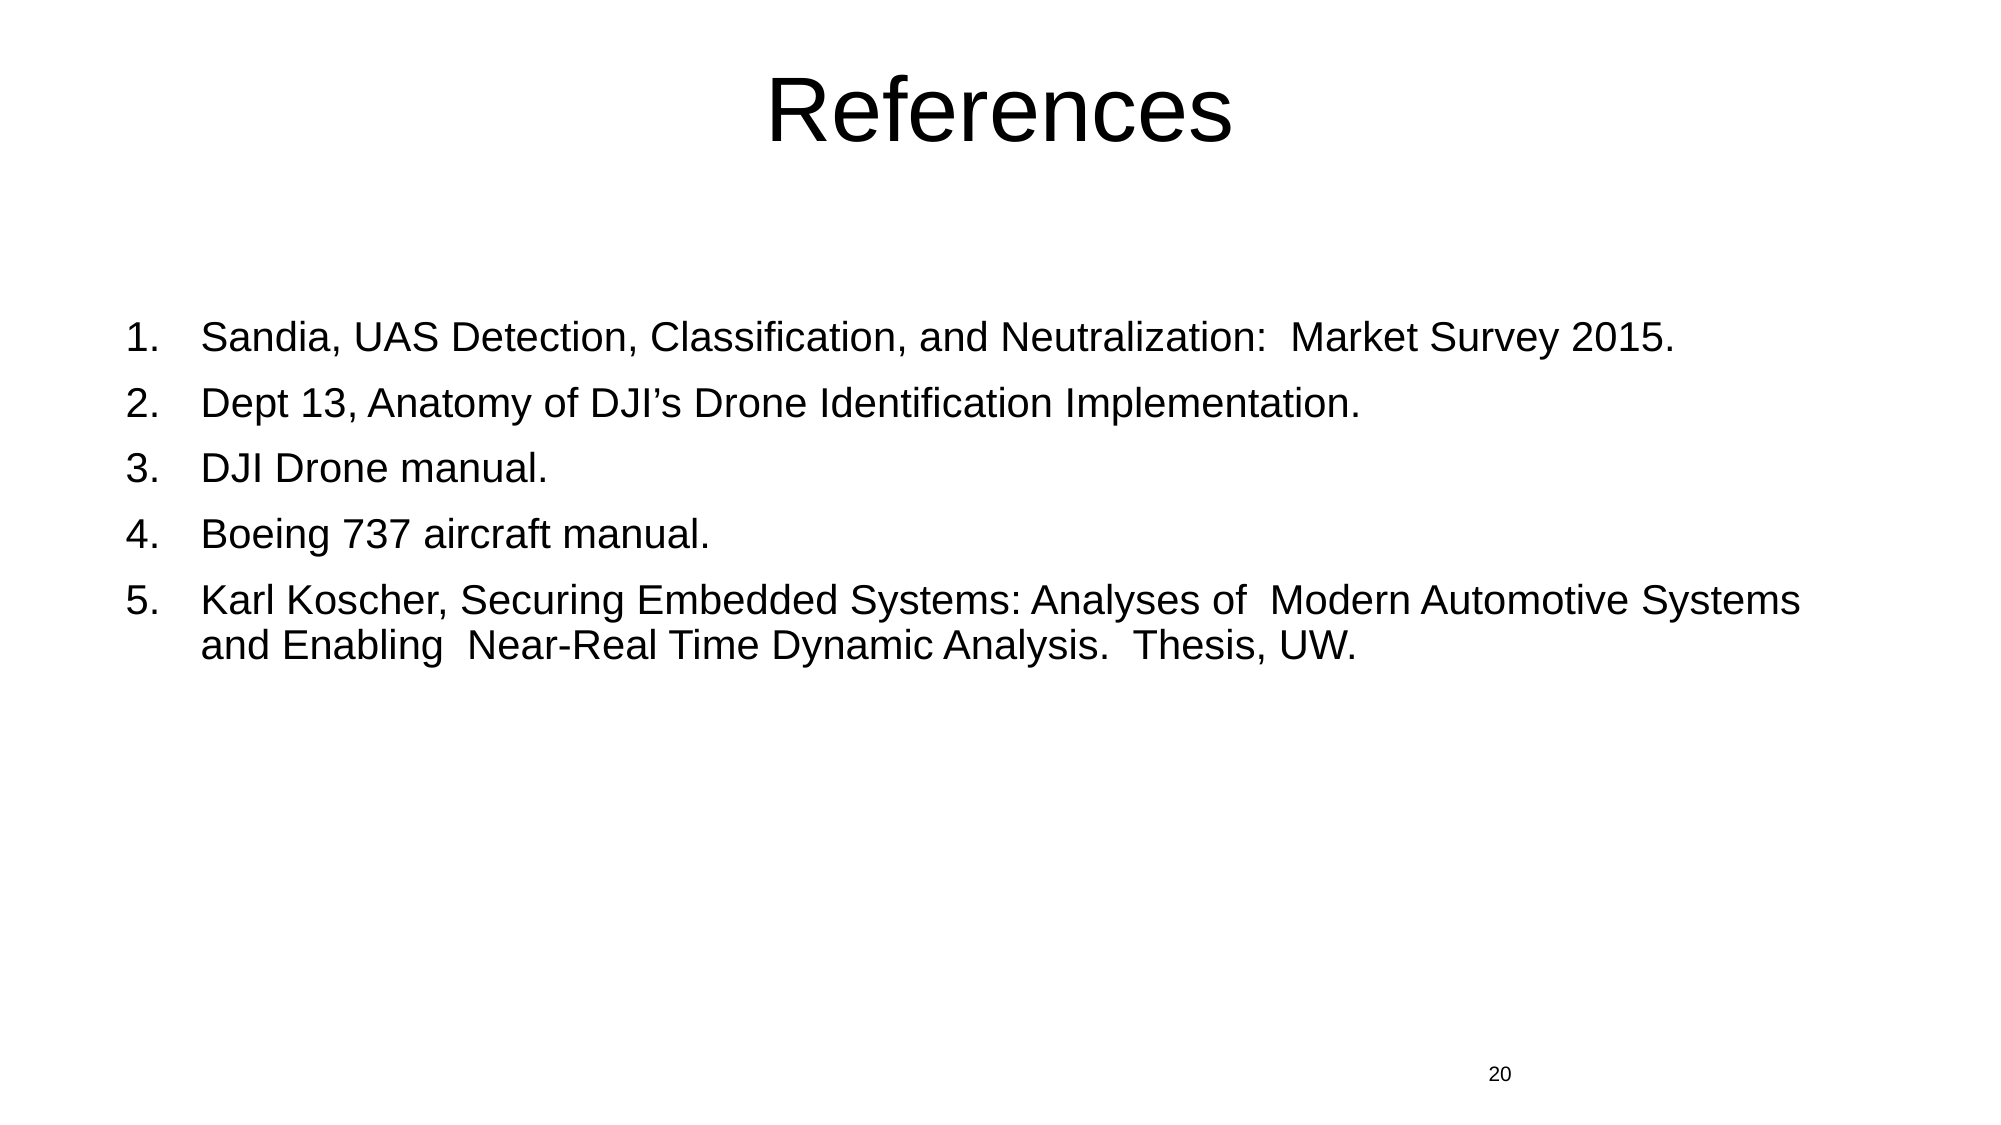

# References
Sandia, UAS Detection, Classification, and Neutralization:  Market Survey 2015.
Dept 13, Anatomy of DJI’s Drone Identification Implementation.
DJI Drone manual.
Boeing 737 aircraft manual.
Karl Koscher, Securing Embedded Systems: Analyses of  Modern Automotive Systems and Enabling  Near-Real Time Dynamic Analysis.  Thesis, UW.
20